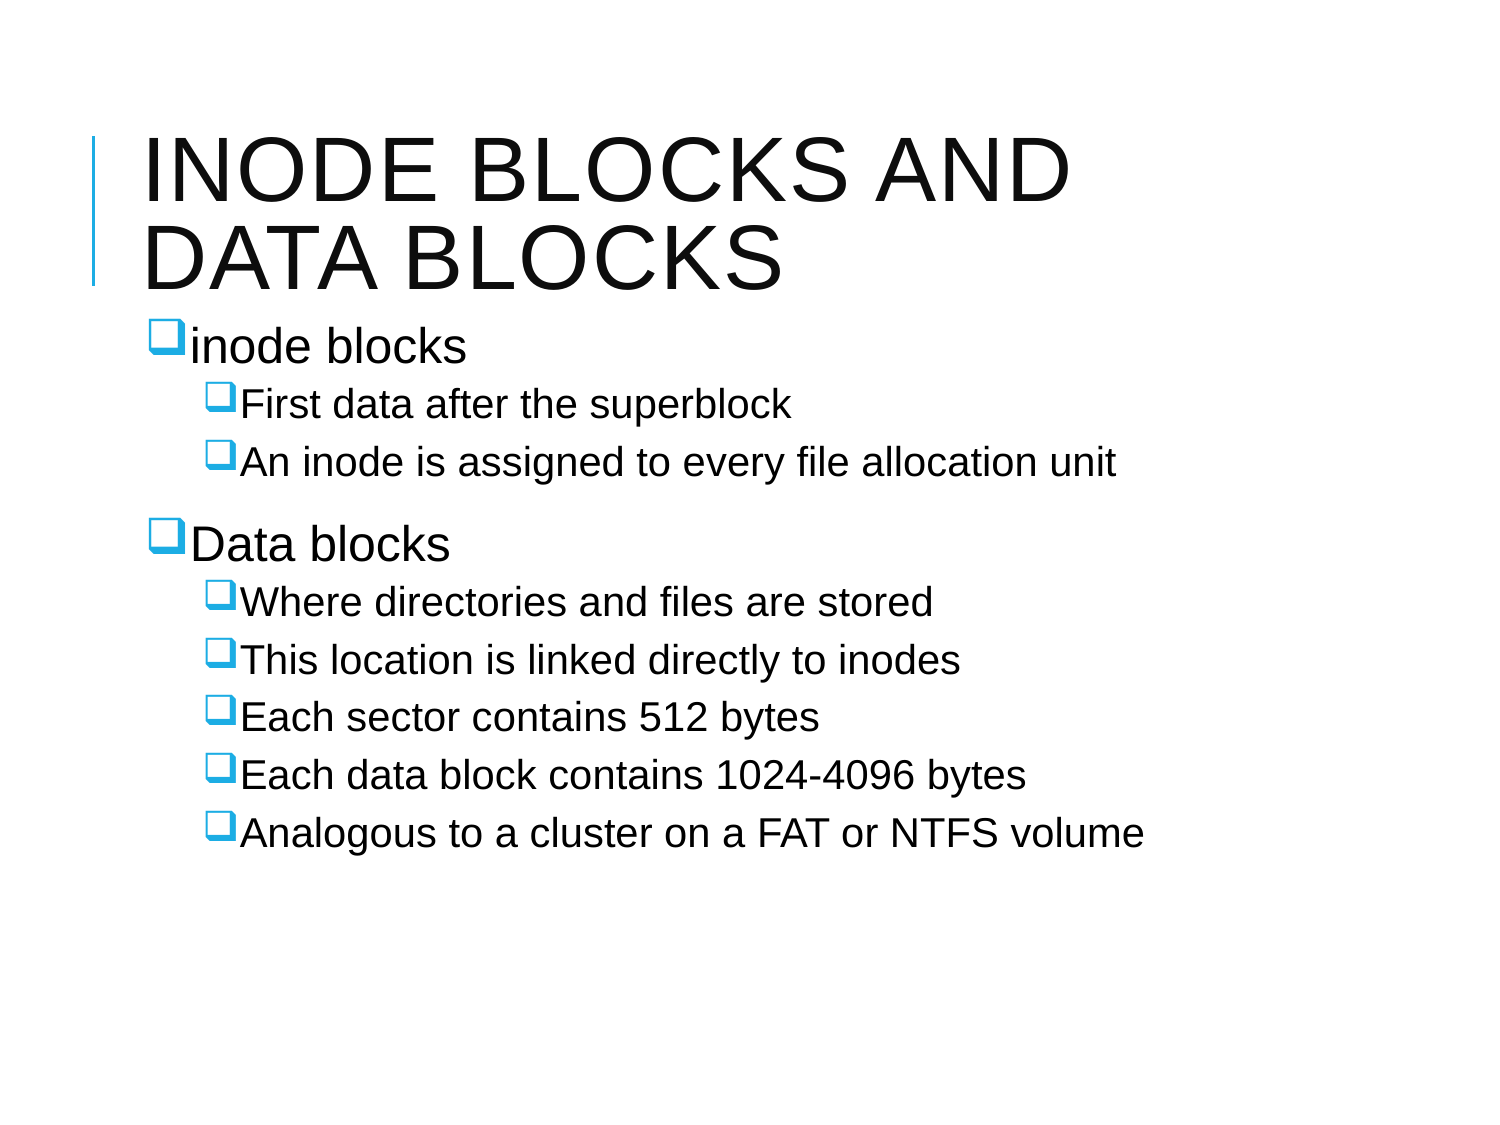

# inode Blocks and Data Blocks
inode blocks
First data after the superblock
An inode is assigned to every file allocation unit
Data blocks
Where directories and files are stored
This location is linked directly to inodes
Each sector contains 512 bytes
Each data block contains 1024-4096 bytes
Analogous to a cluster on a FAT or NTFS volume